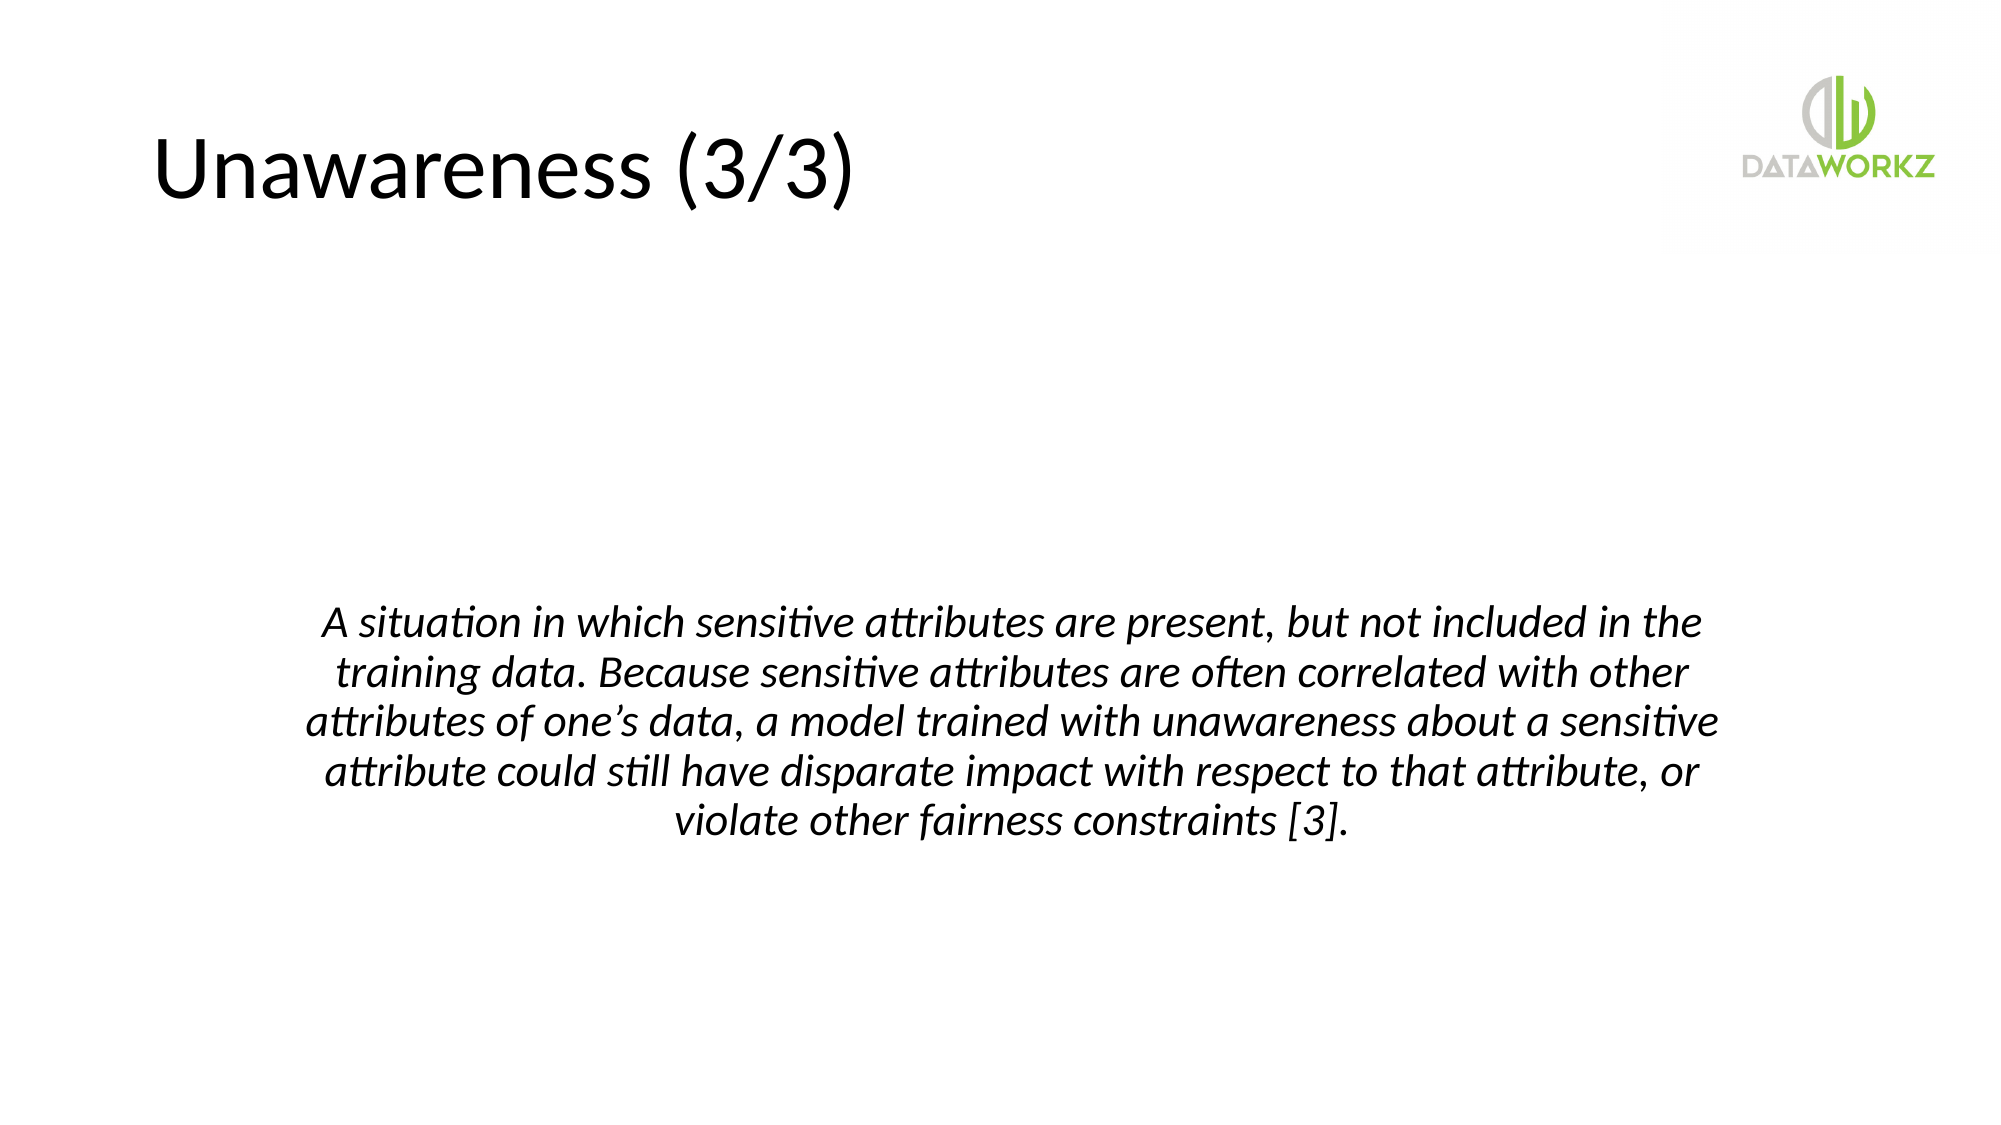

# Unawareness (3/3)
A situation in which sensitive attributes are present, but not included in the training data. Because sensitive attributes are often correlated with other attributes of one’s data, a model trained with unawareness about a sensitive attribute could still have disparate impact with respect to that attribute, or violate other fairness constraints [3].